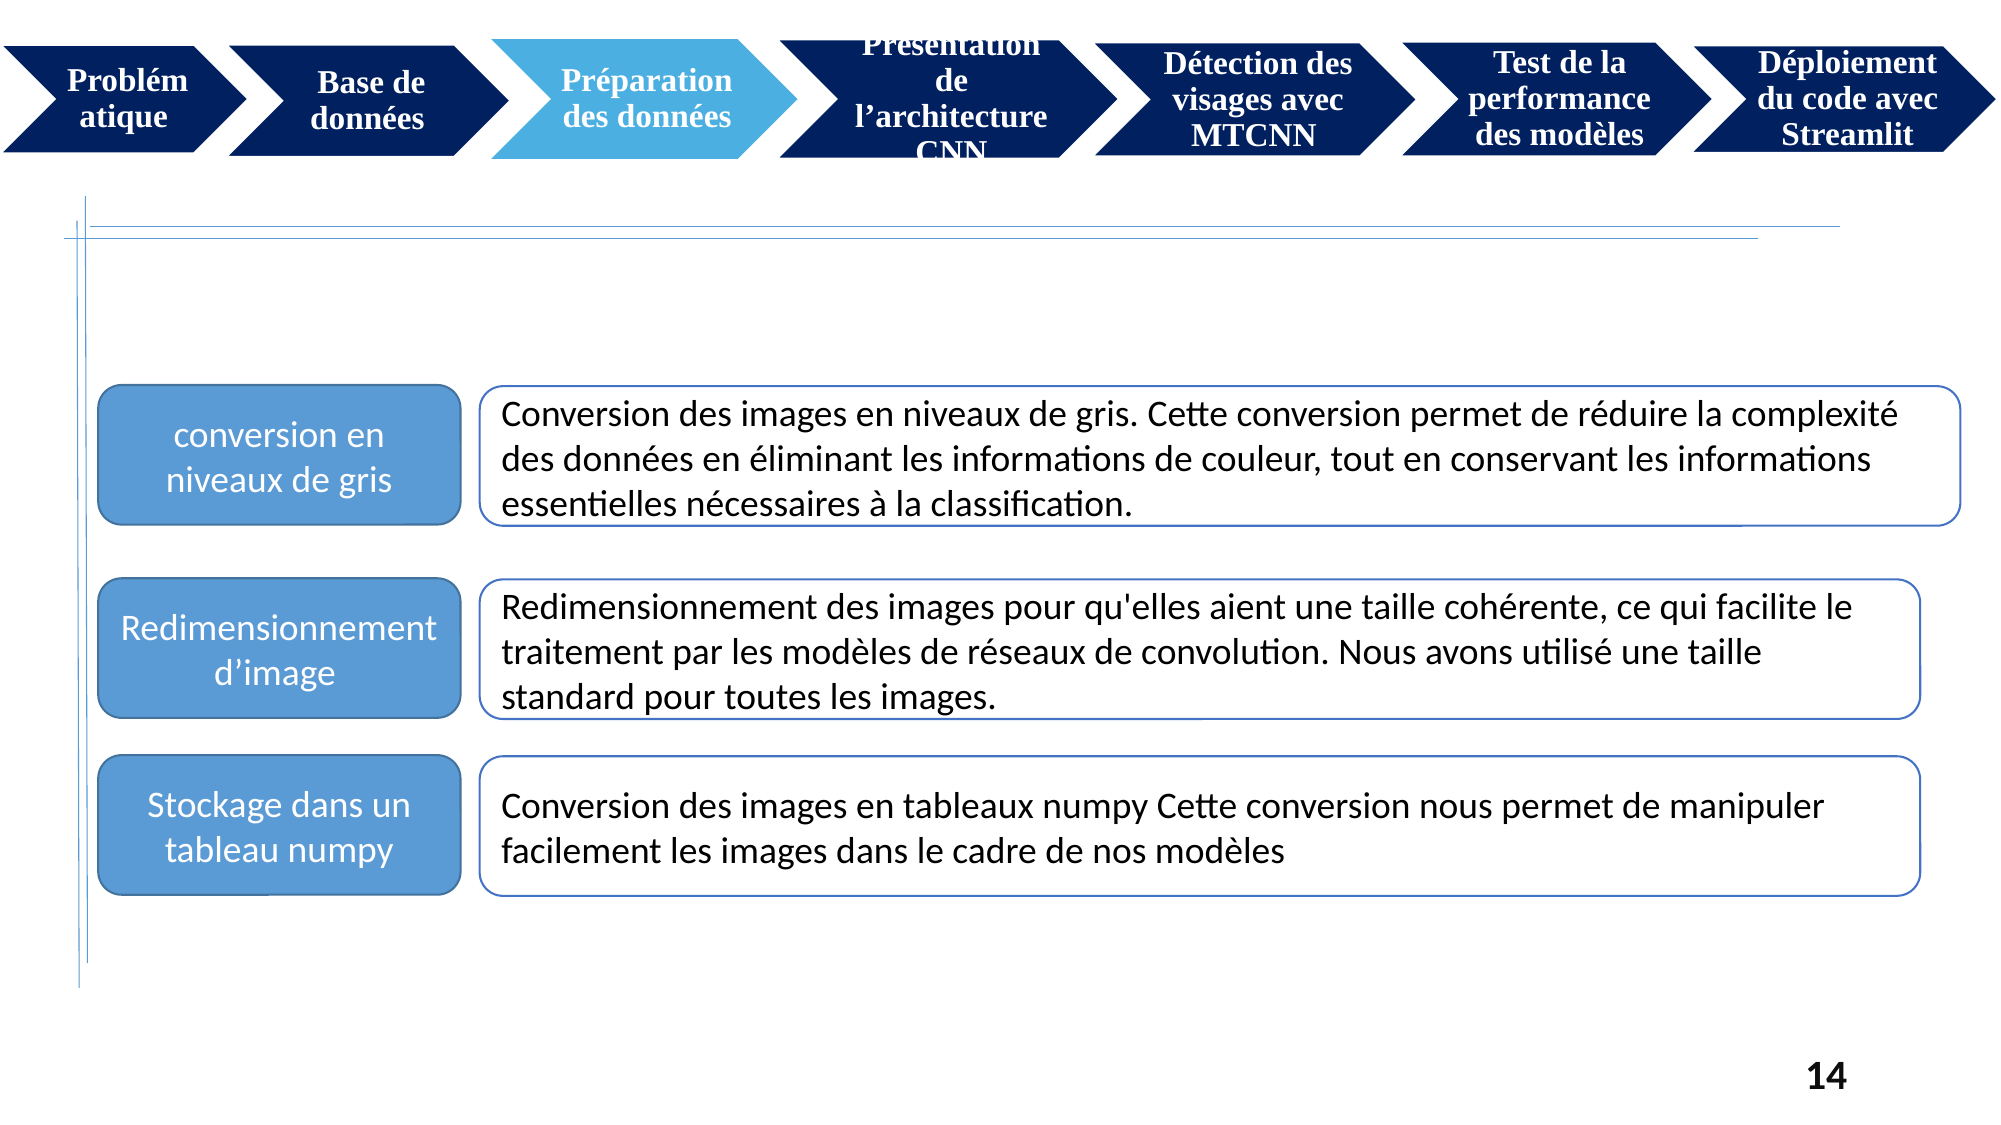

Problématique
Base de données
Préparation des données
Présentation de l’architecture CNN
Détection des visages avec MTCNN
Test de la performance des modèles
Déploiement du code avec Streamlit
conversion en niveaux de gris
Conversion des images en niveaux de gris. Cette conversion permet de réduire la complexité des données en éliminant les informations de couleur, tout en conservant les informations essentielles nécessaires à la classification.

Redimensionnement d’image
Redimensionnement des images pour qu'elles aient une taille cohérente, ce qui facilite le traitement par les modèles de réseaux de convolution. Nous avons utilisé une taille standard pour toutes les images.

Stockage dans un tableau numpy
Conversion des images en tableaux numpy Cette conversion nous permet de manipuler facilement les images dans le cadre de nos modèles

14